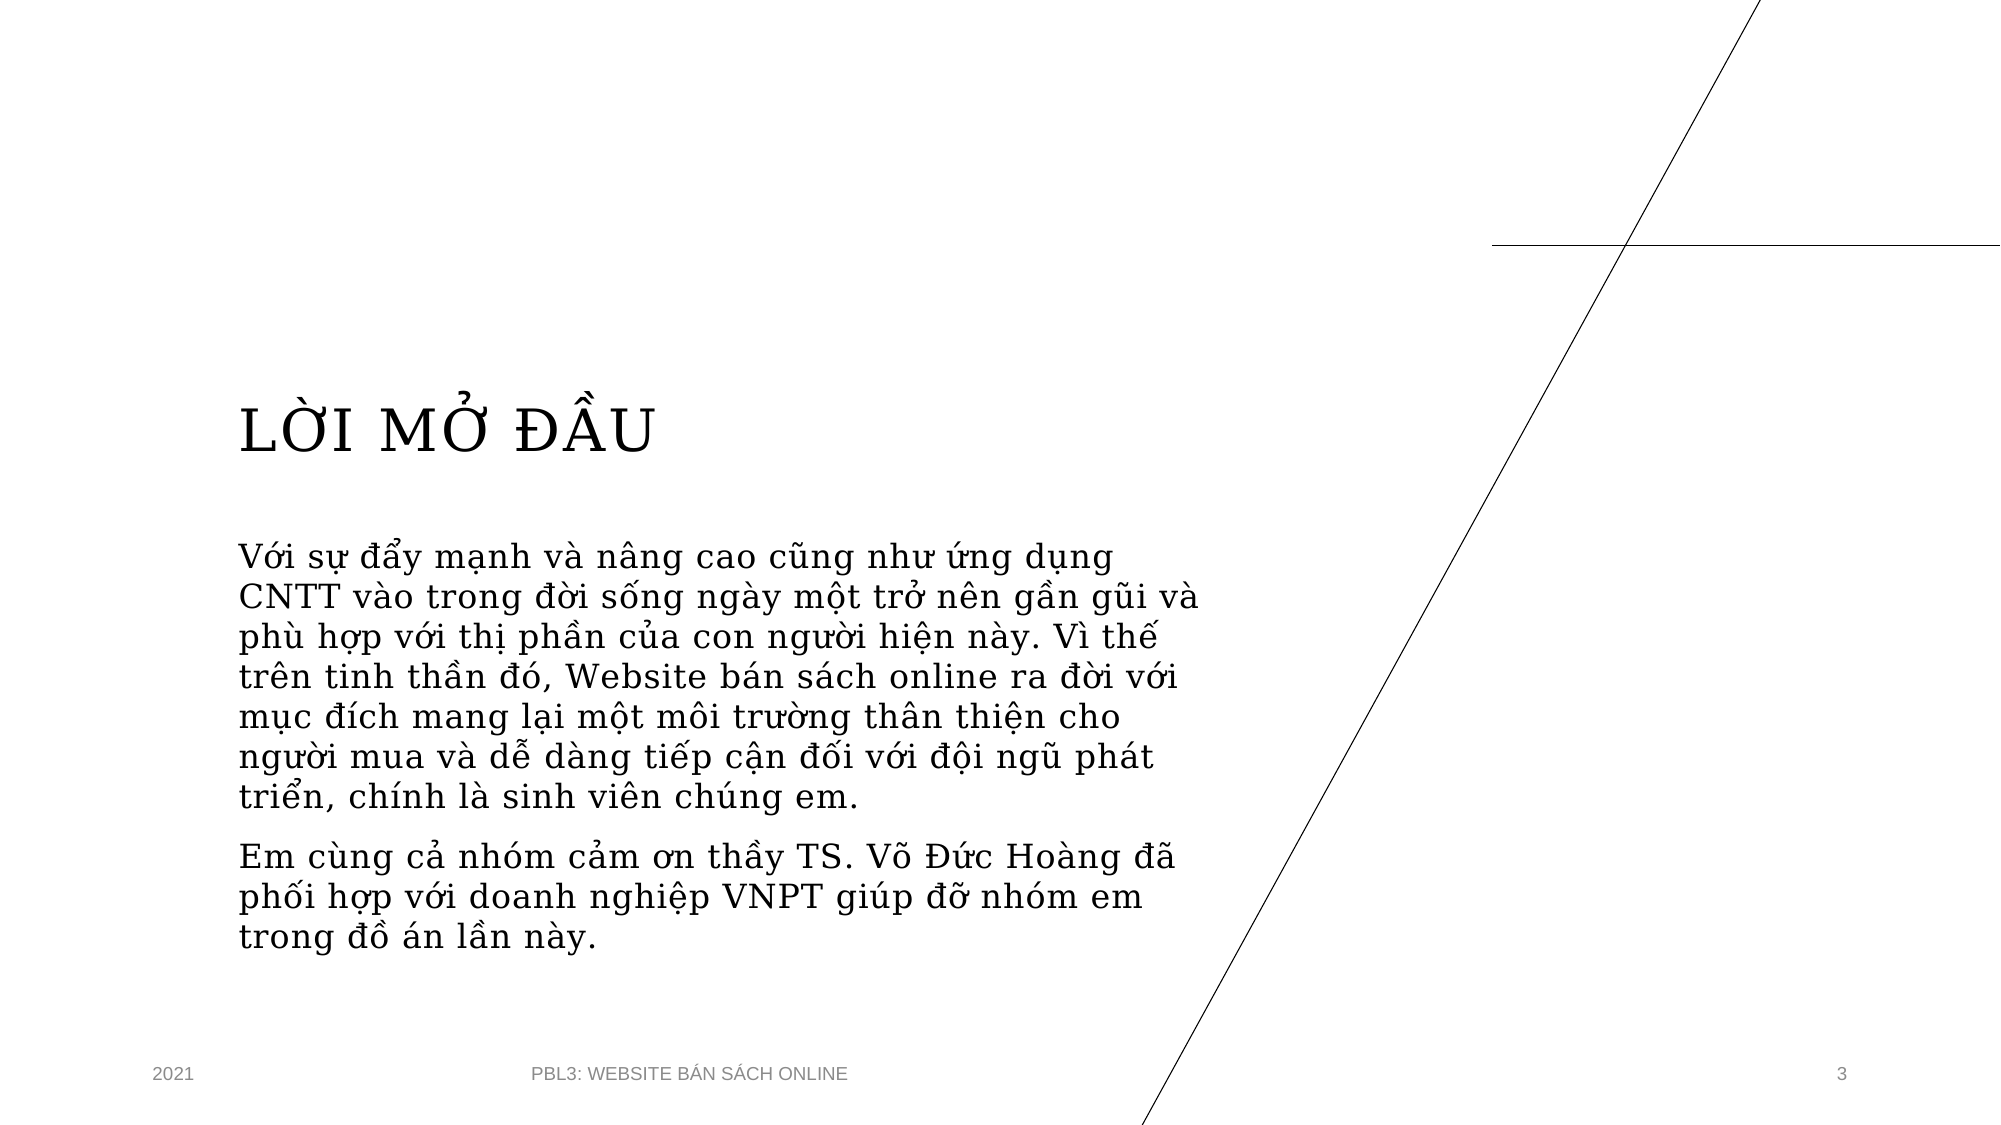

# Lời mở đầu
Với sự đẩy mạnh và nâng cao cũng như ứng dụng CNTT vào trong đời sống ngày một trở nên gần gũi và phù hợp với thị phần của con người hiện này. Vì thế trên tinh thần đó, Website bán sách online ra đời với mục đích mang lại một môi trường thân thiện cho người mua và dễ dàng tiếp cận đối với đội ngũ phát triển, chính là sinh viên chúng em.​
Em cùng cả nhóm cảm ơn thầy TS. Võ Đức Hoàng đã phối hợp với doanh nghiệp VNPT giúp đỡ nhóm em trong đồ án lần này.
2021
PBL3: WEBSITE BÁN SÁCH ONLINE
3